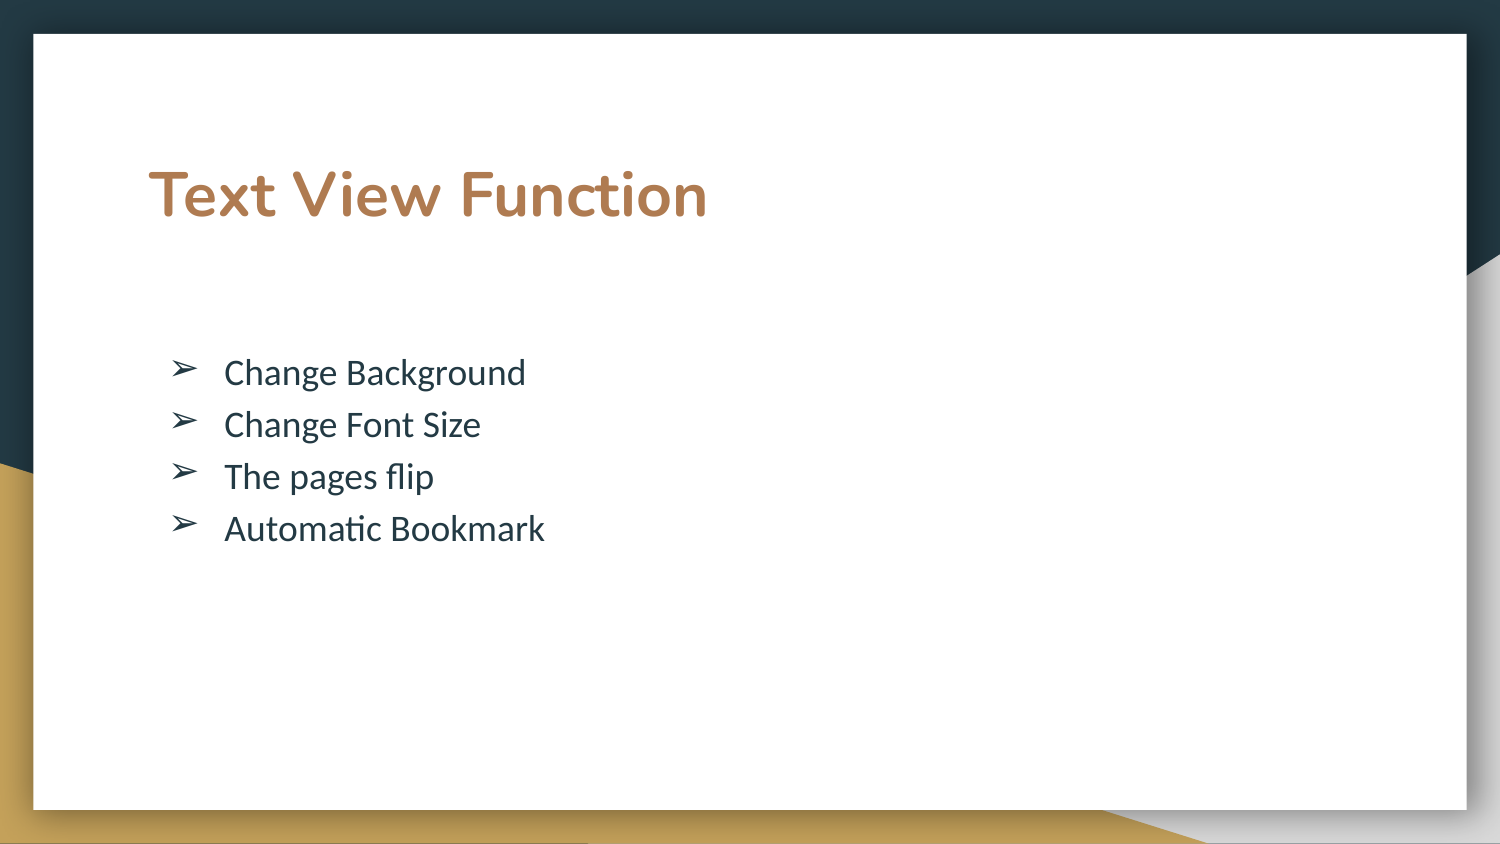

# Text View Function
Change Background
Change Font Size
The pages flip
Automatic Bookmark